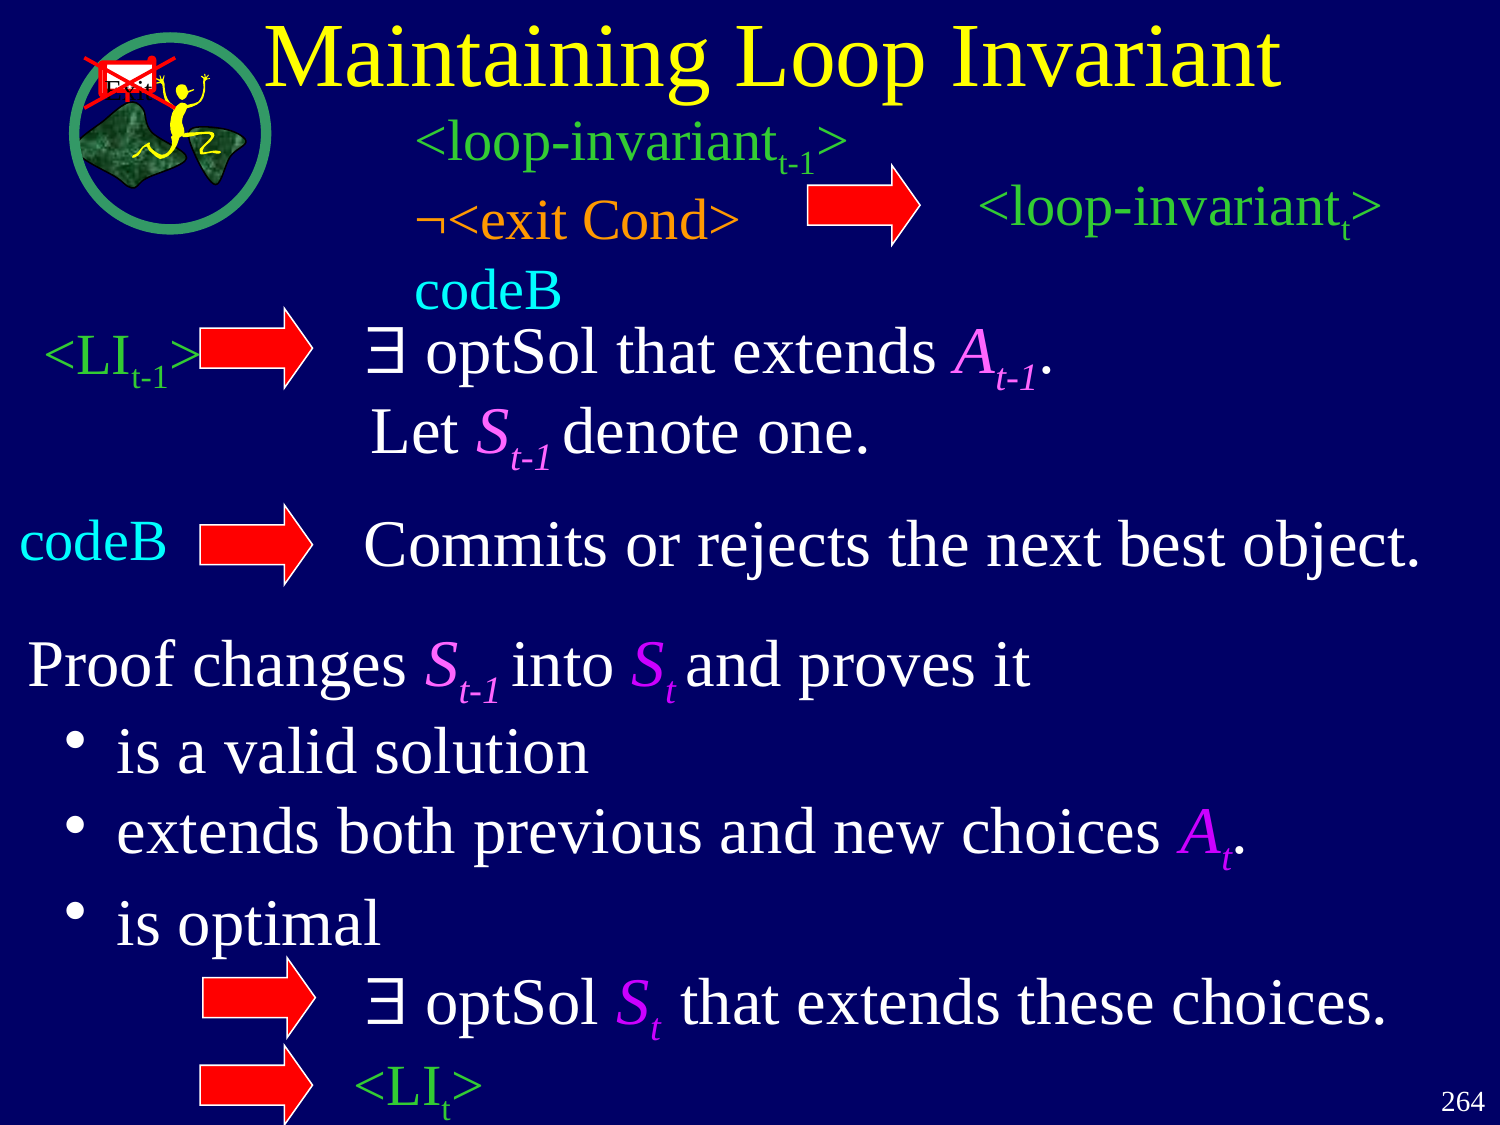

Maintaining Loop Invariant

Exit

<loop-invariantt-1>
¬<exit Cond>
codeB
<loop-invariantt>

∃ optSol that extends At-1.

<LIt-1>
Let St-1 denote one.
Commits or rejects the next best object.
codeB

Proof changes St-1 into St and proves it
 is a valid solution
 extends both previous and new choices At.
 is optimal
∃ optSol St  that extends these choices.

<LIt>